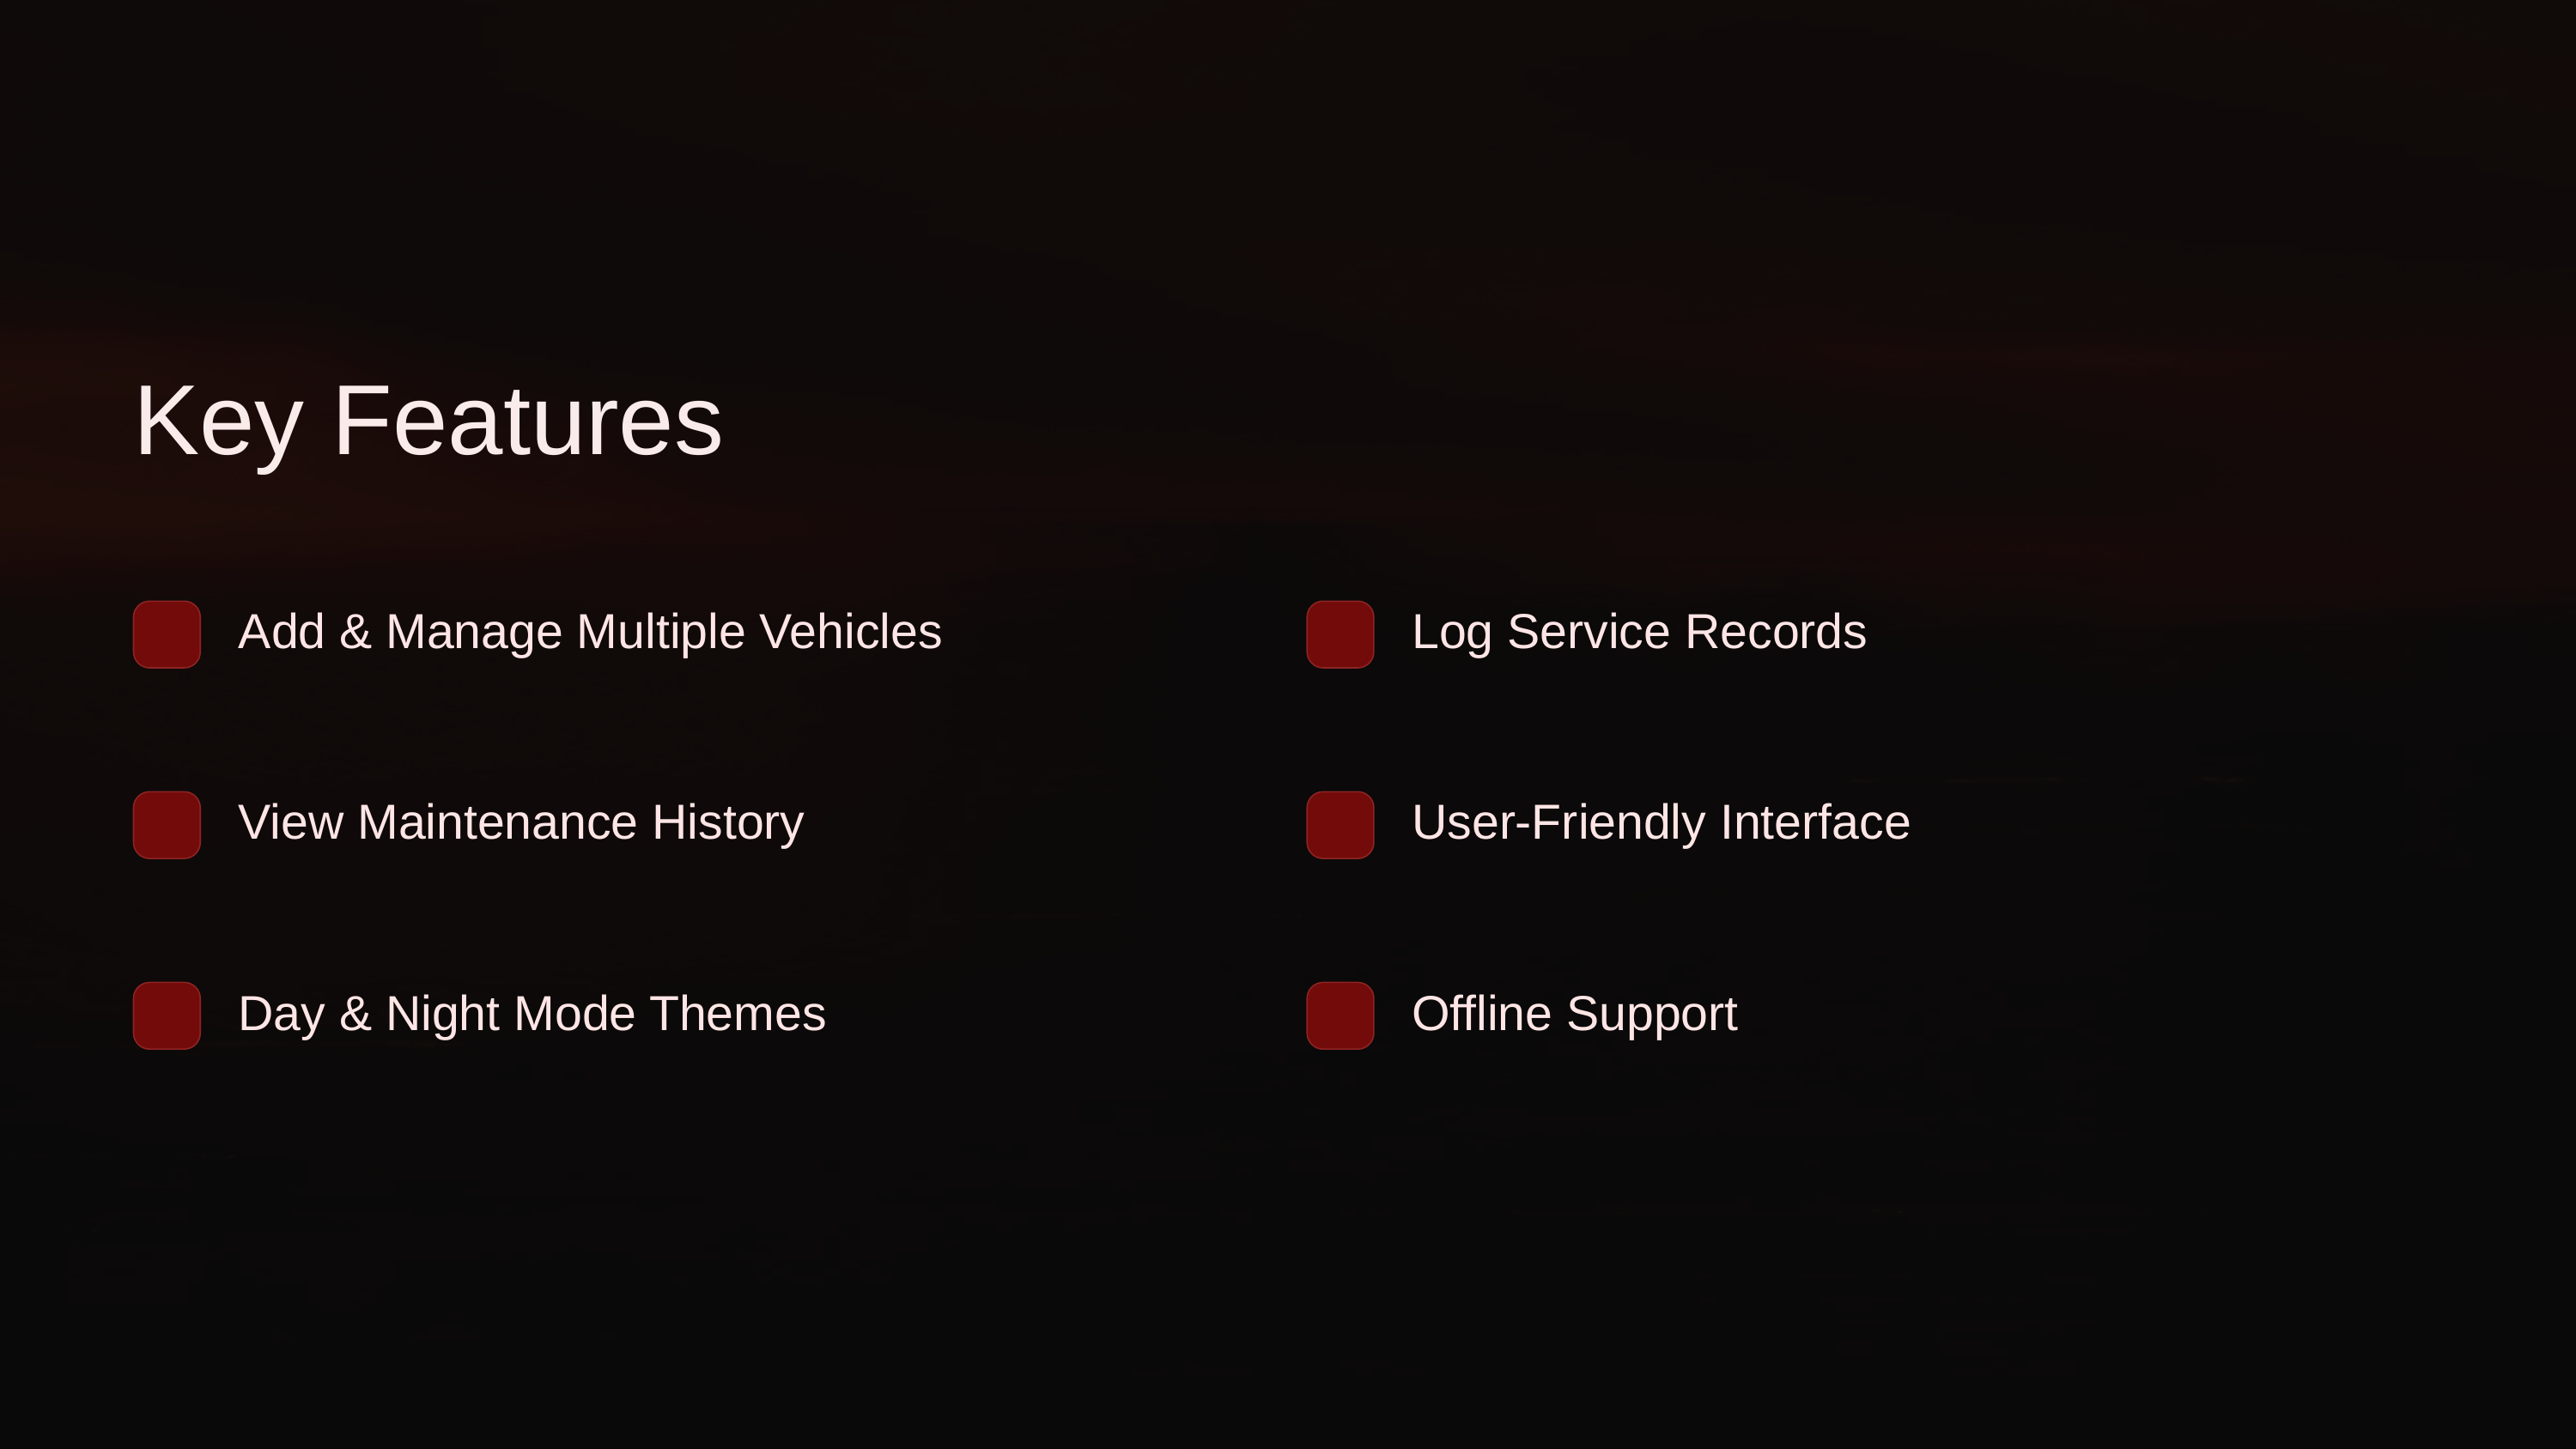

Key Features

Add & Manage Multiple Vehicles

Log Service Records

View Maintenance History

User-Friendly Interface

Day & Night Mode Themes

Offline Support